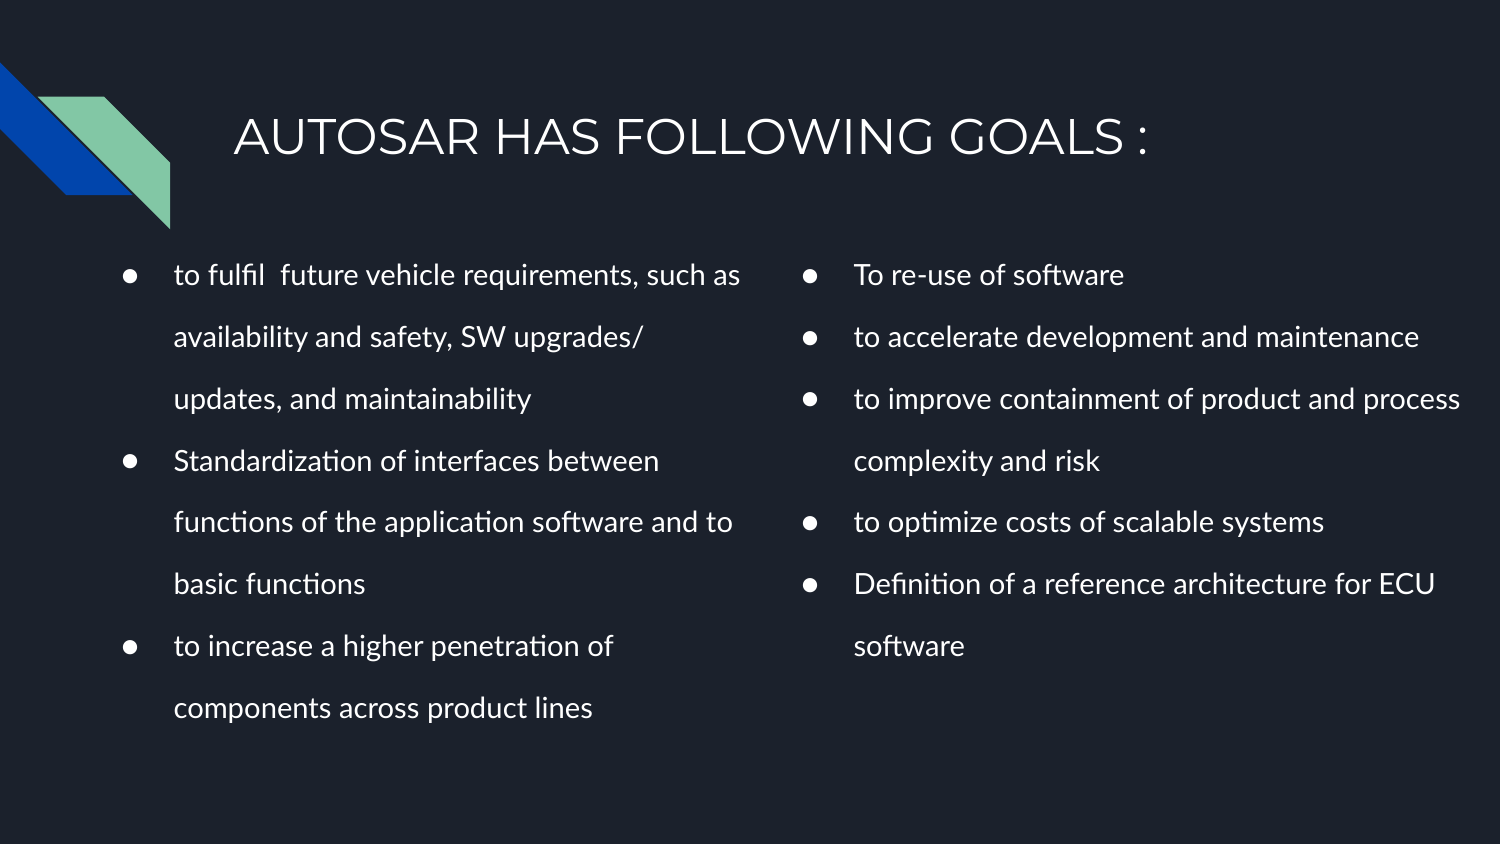

# AUTOSAR HAS FOLLOWING GOALS :
to fulfil  future vehicle requirements, such as availability and safety, SW upgrades/ updates, and maintainability
Standardization of interfaces between functions of the application software and to basic functions
to increase a higher penetration of components across product lines

To re-use of software
to accelerate development and maintenance
to improve containment of product and process complexity and risk
to optimize costs of scalable systems
Definition of a reference architecture for ECU software